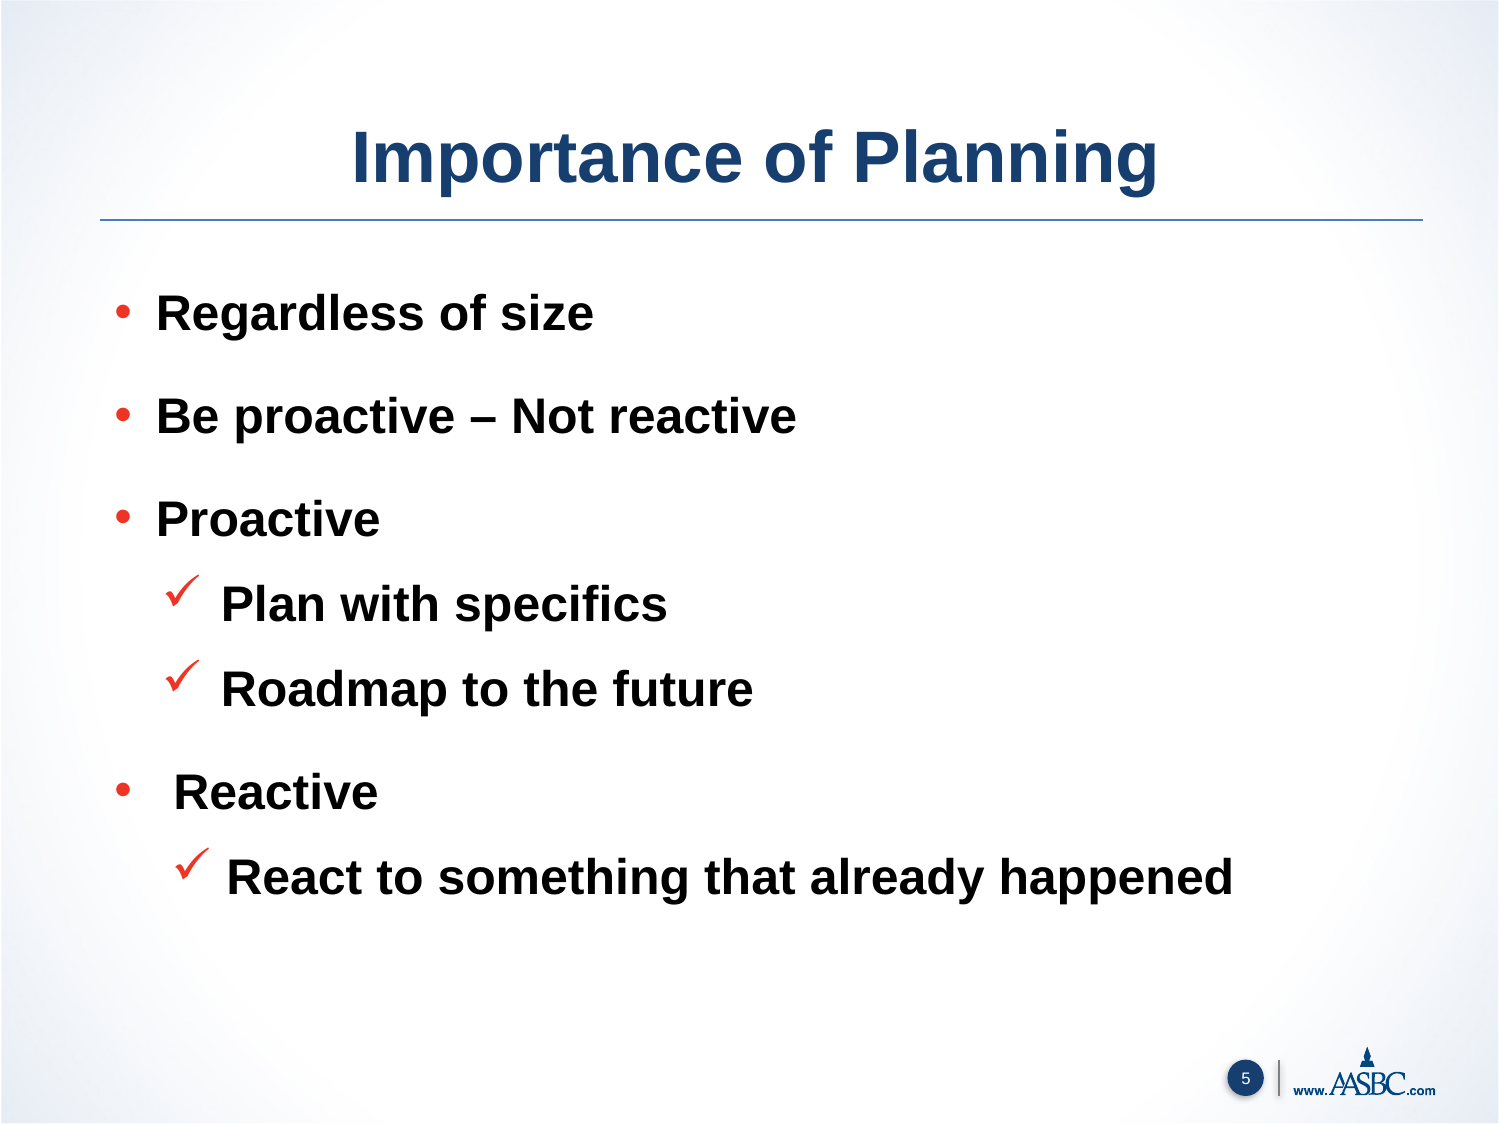

Importance of Planning
Regardless of size
Be proactive – Not reactive
Proactive
Plan with specifics
Roadmap to the future
Reactive
React to something that already happened